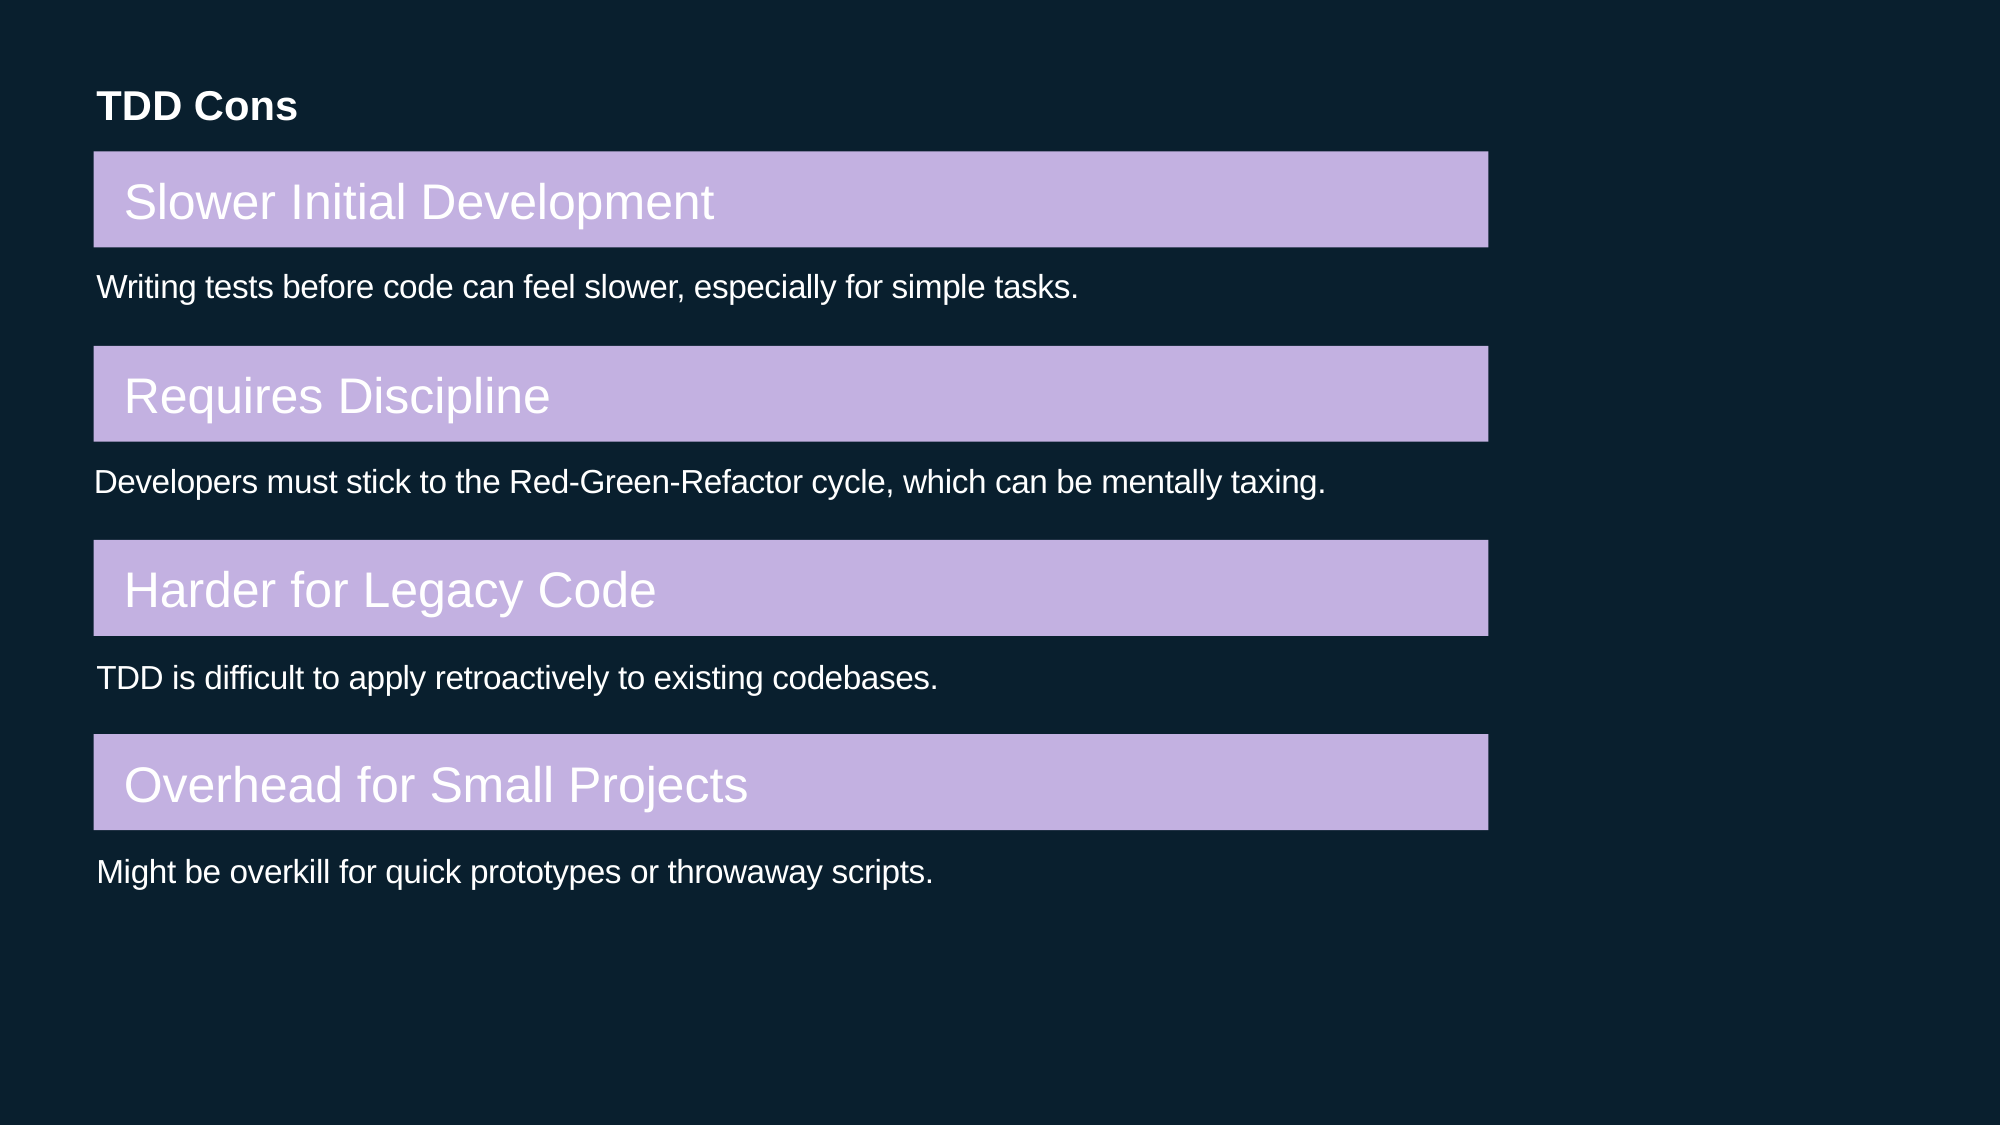

# TDD Cons
Slower Initial Development
Writing tests before code can feel slower, especially for simple tasks.
Requires Discipline
Developers must stick to the Red-Green-Refactor cycle, which can be mentally taxing.
Harder for Legacy Code
TDD is difficult to apply retroactively to existing codebases.
Overhead for Small Projects
Might be overkill for quick prototypes or throwaway scripts.